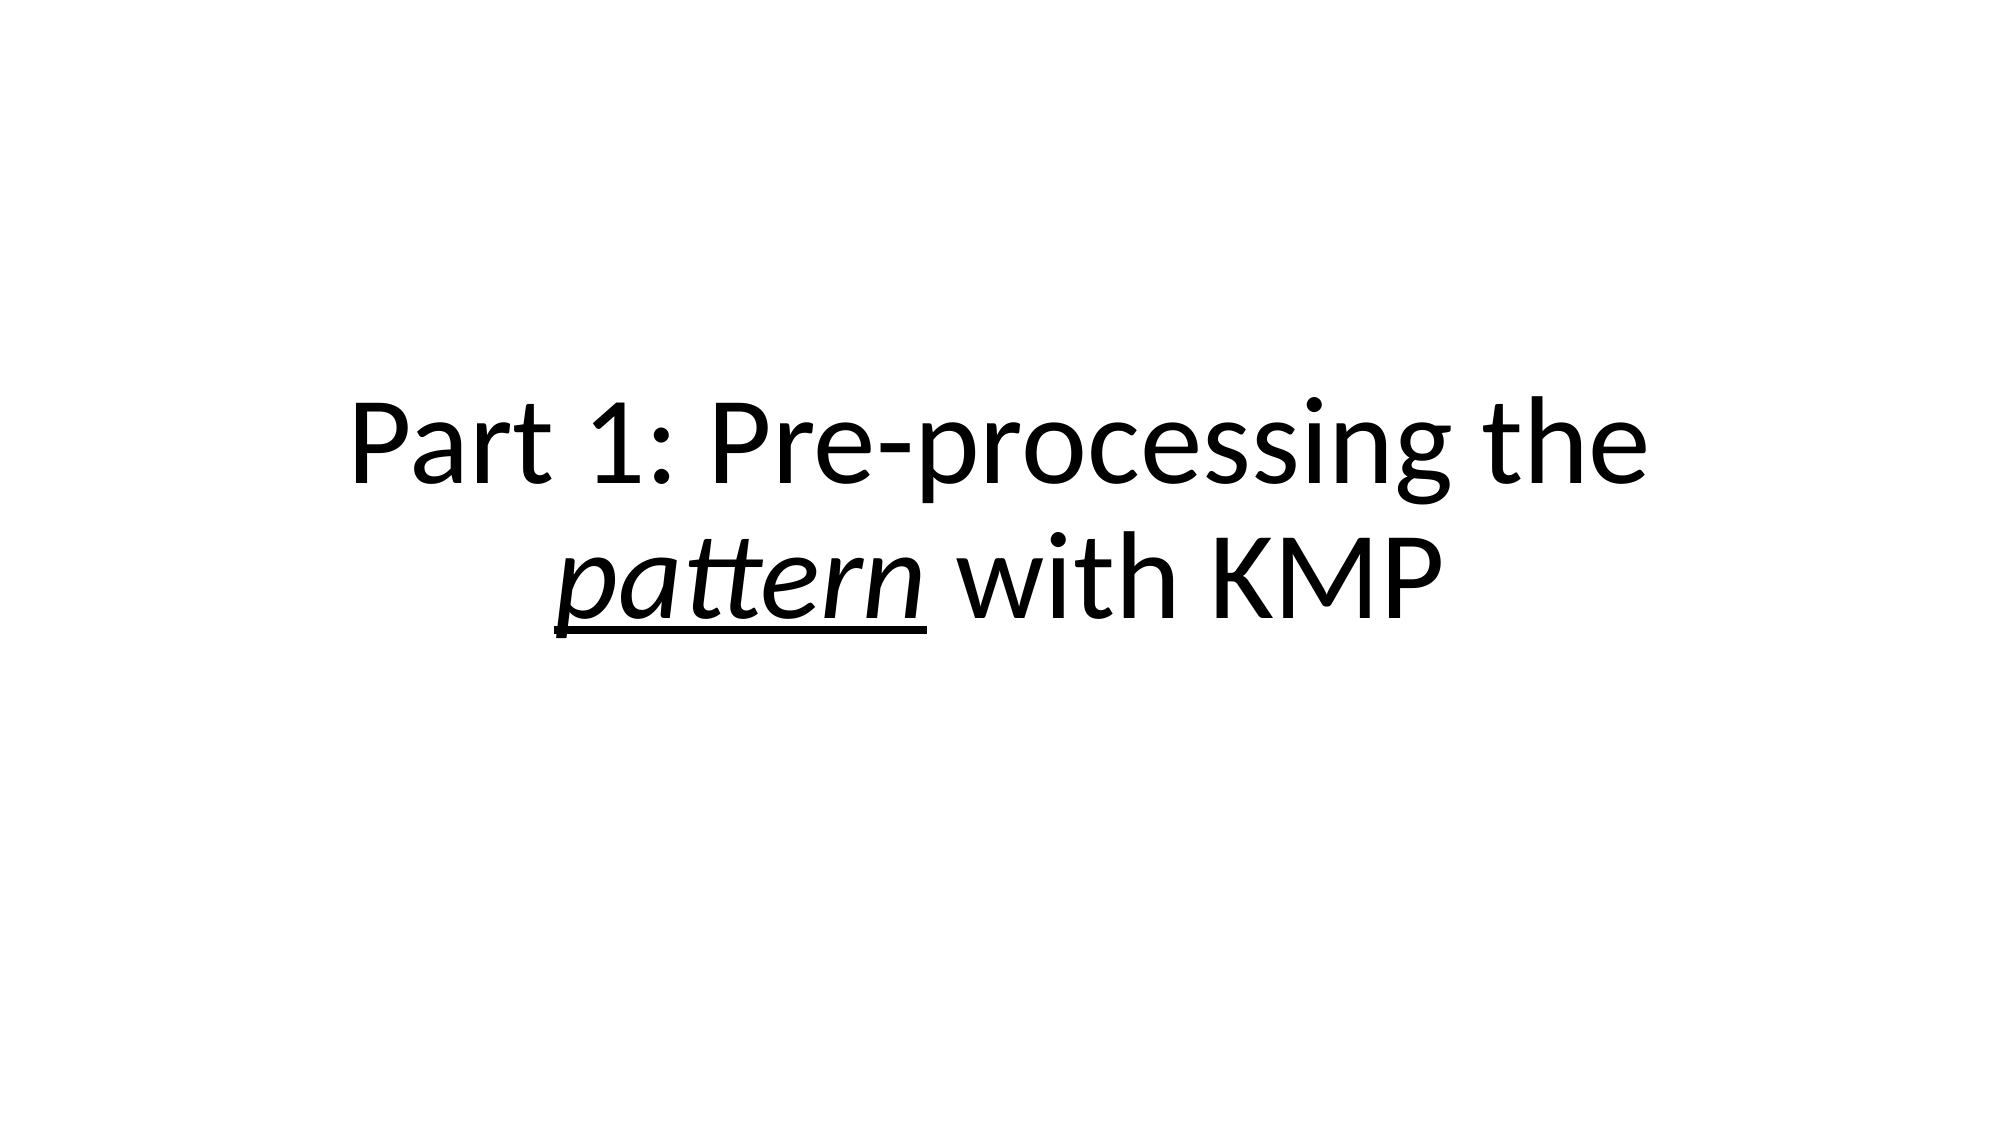

# Part 1: Pre-processing the pattern with KMP